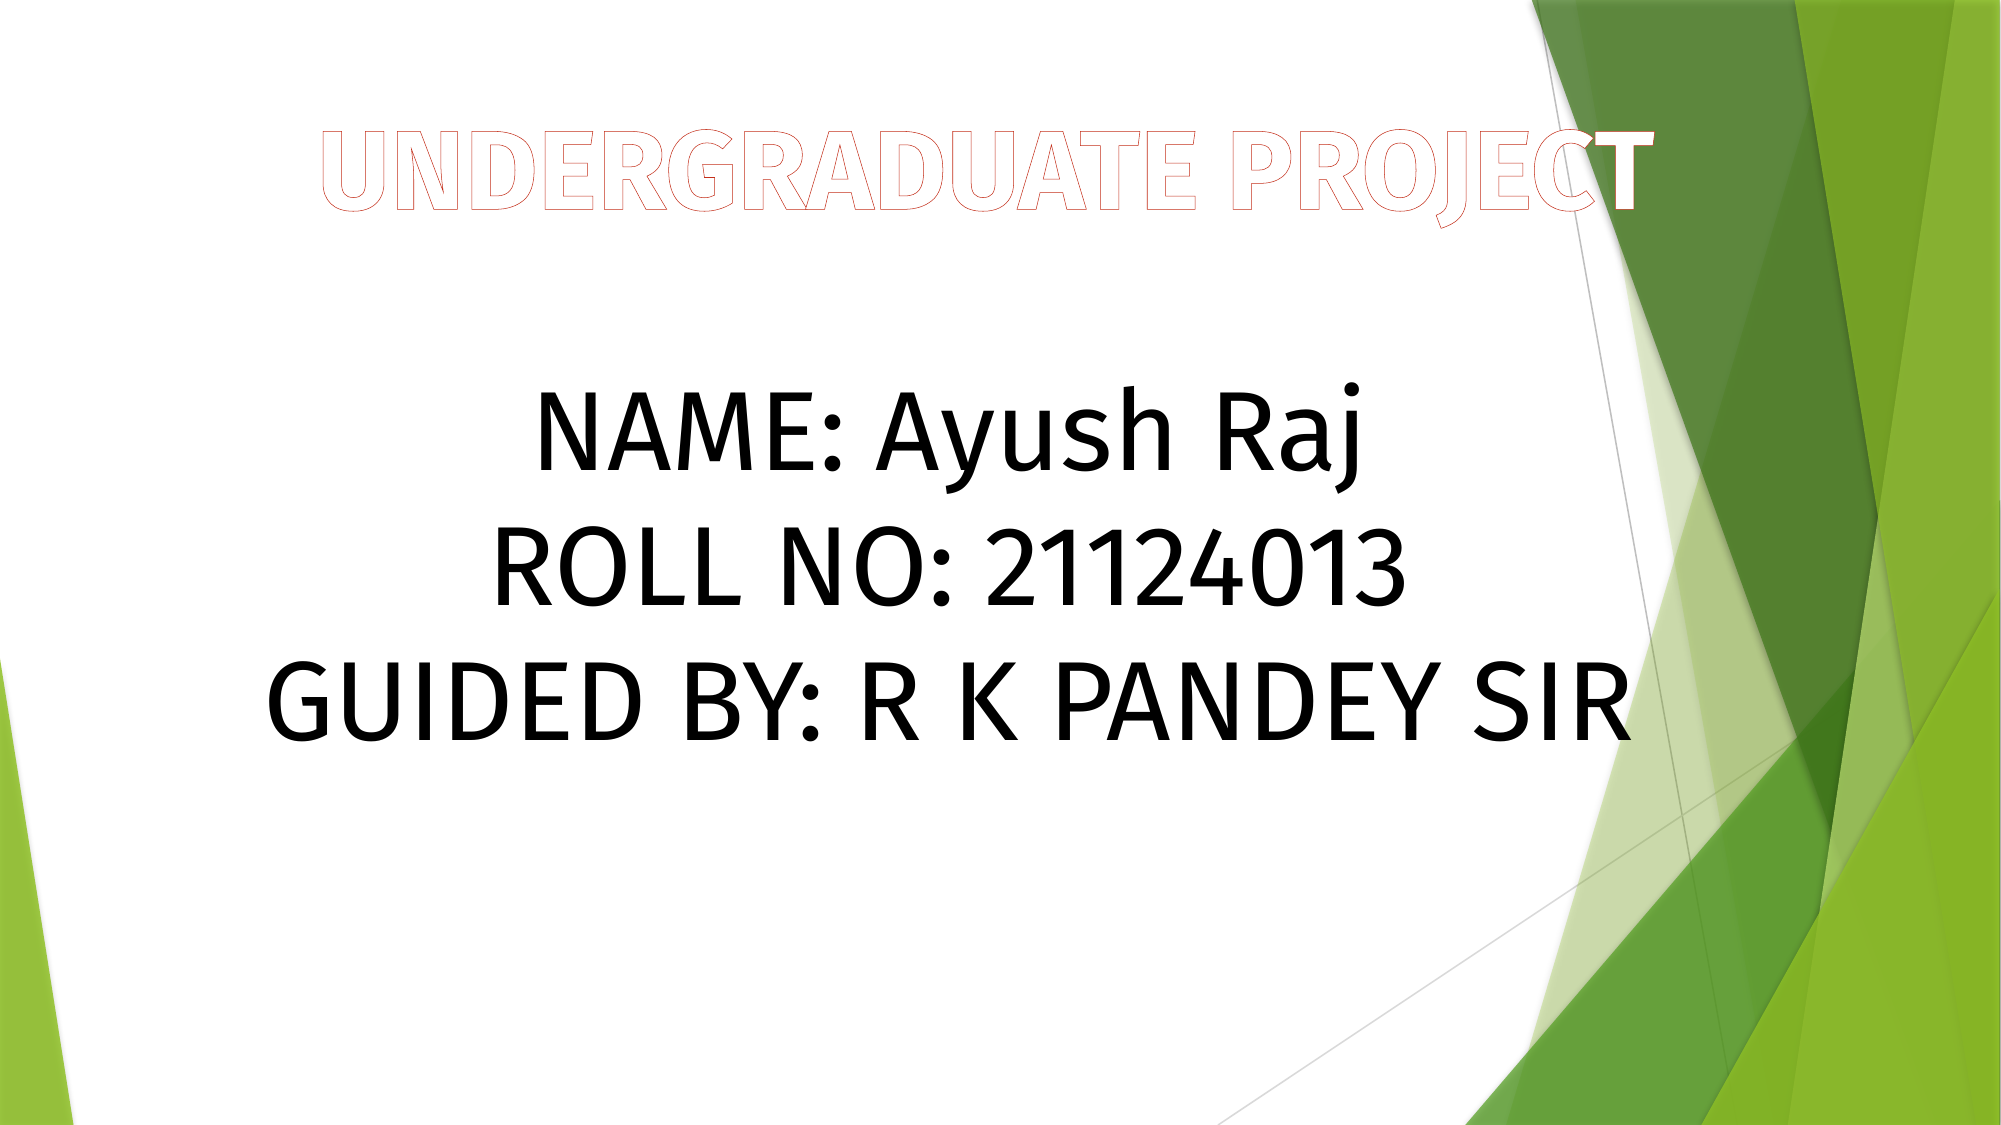

UNDERGRADUATE PROJECT
NAME: Ayush Raj
ROLL NO: 21124013
GUIDED BY: R K PANDEY SIR